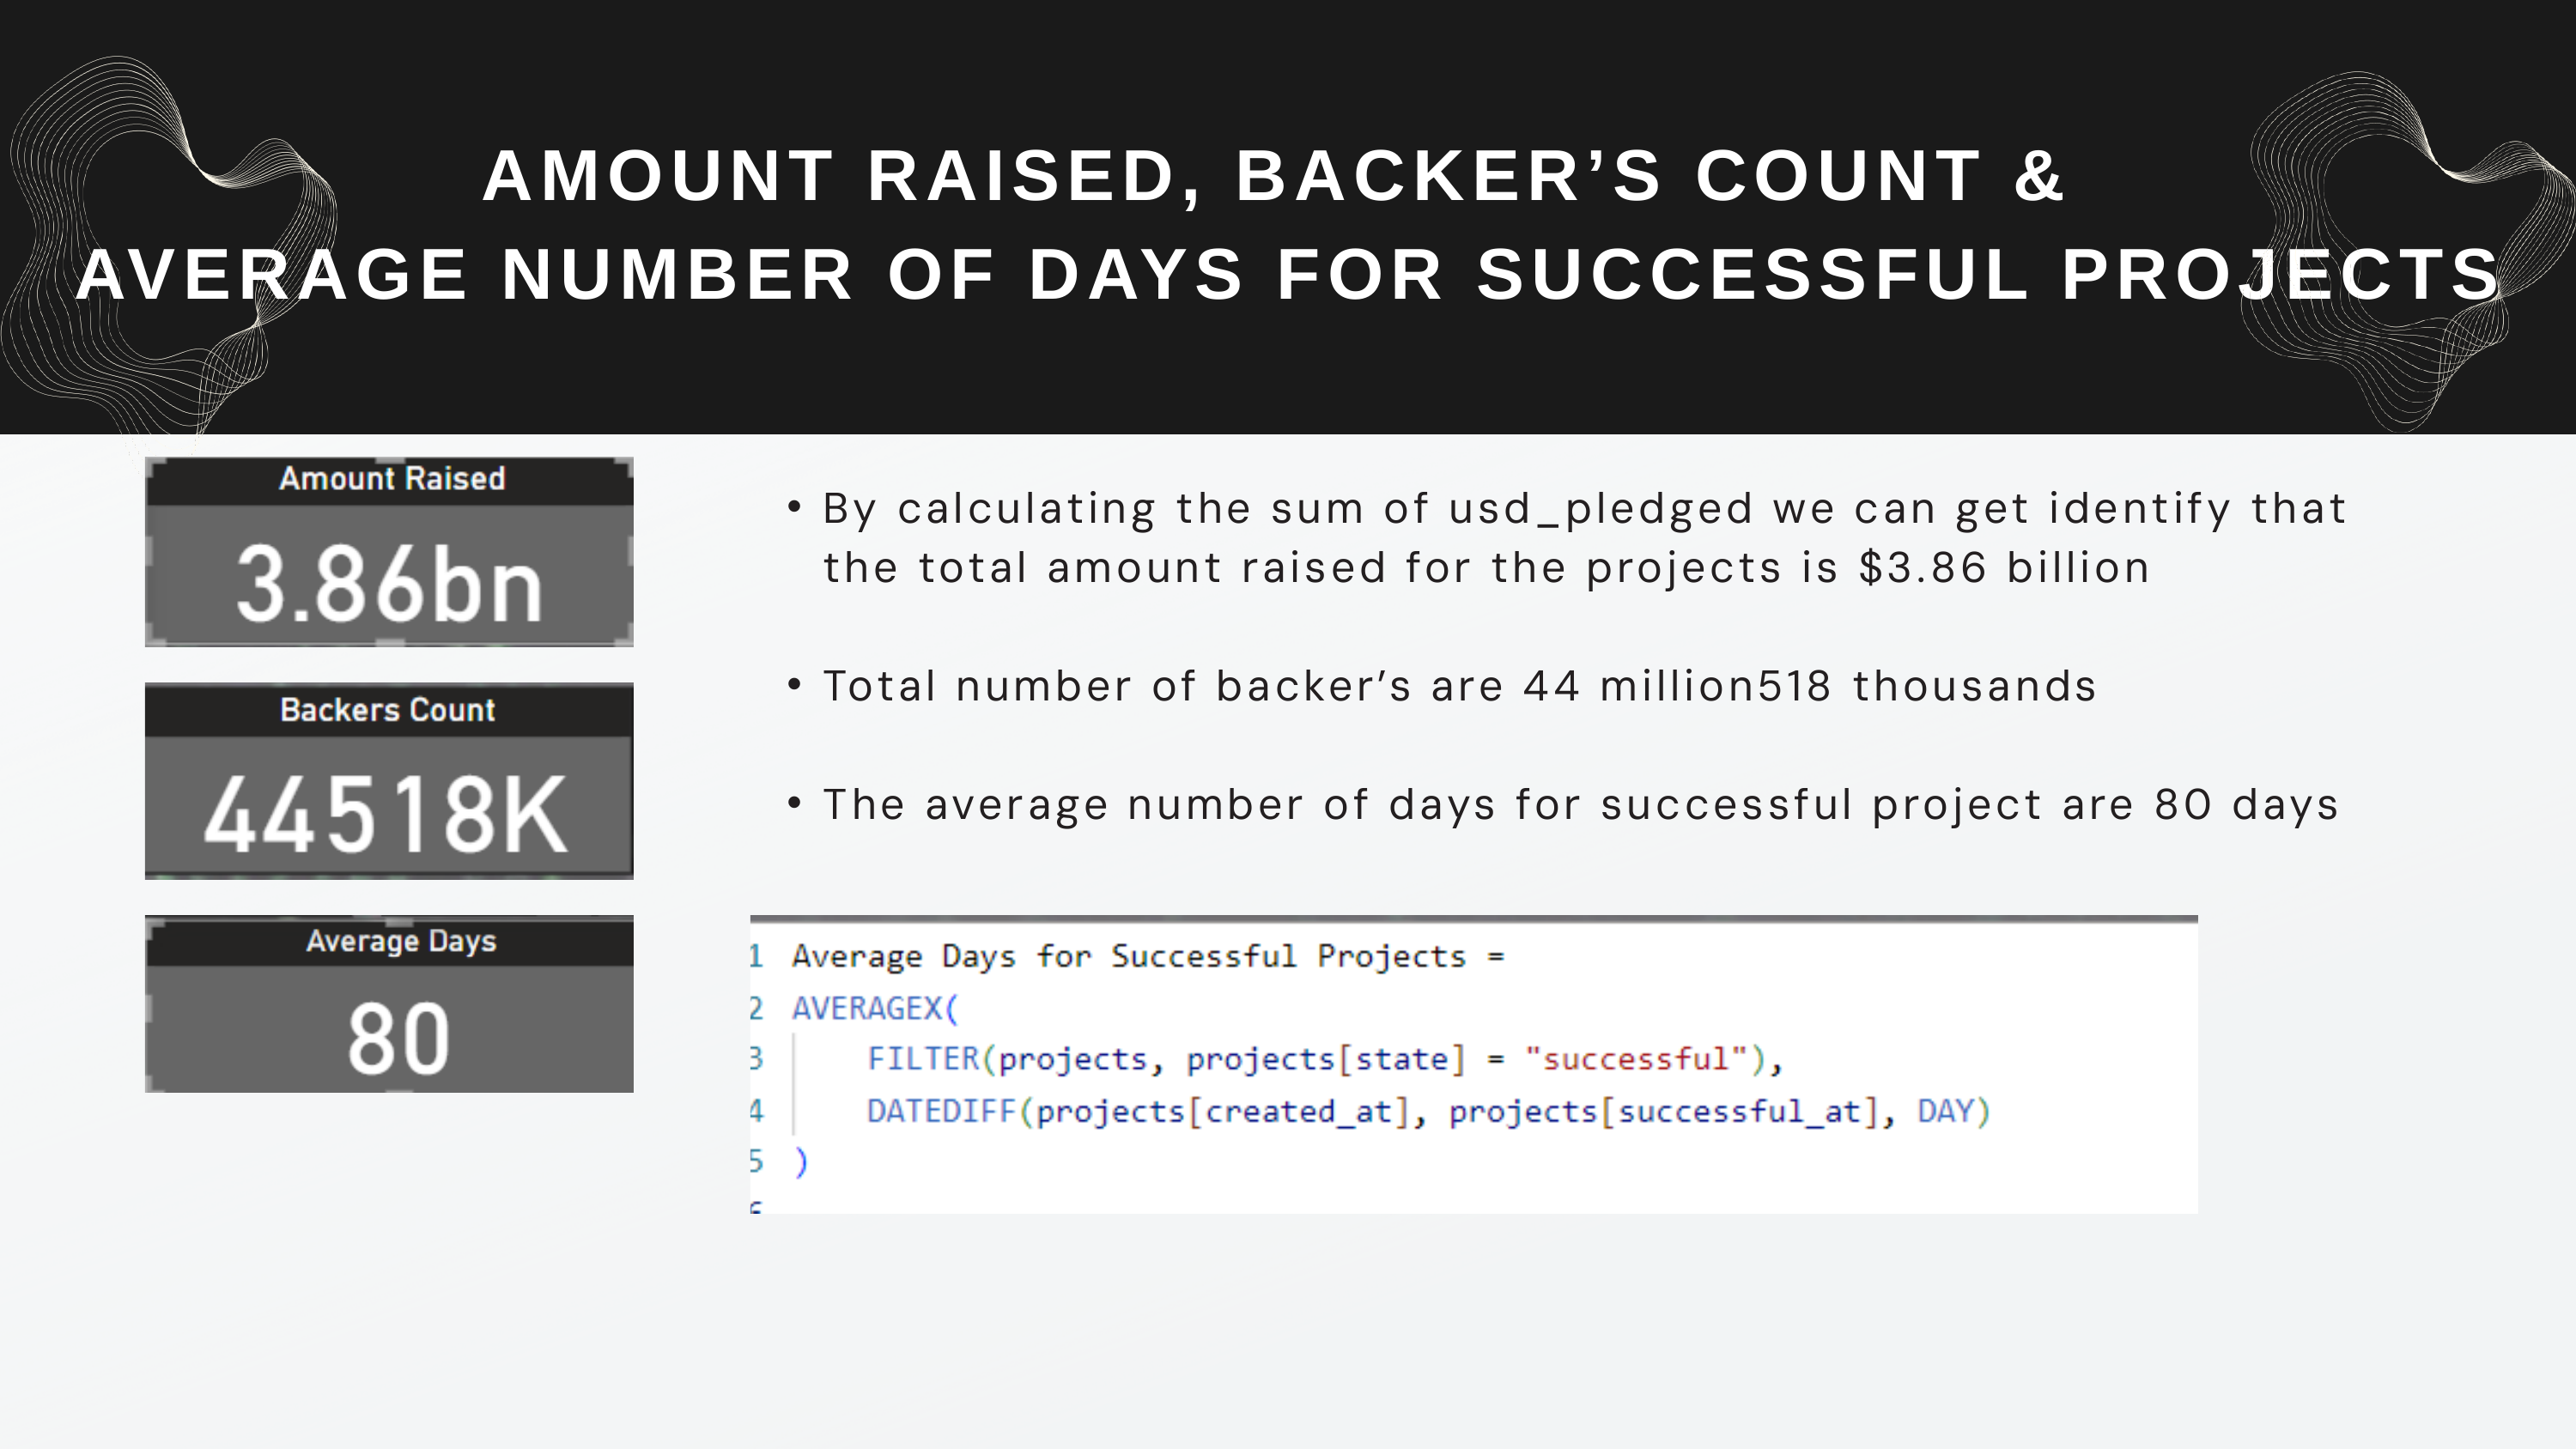

AMOUNT RAISED, BACKER’S COUNT &
AVERAGE NUMBER OF DAYS FOR SUCCESSFUL PROJECTS

By calculating the sum of usd_pledged we can get identify that the total amount raised for the projects is $3.86 billion

Total number of backer’s are 44 million518 thousands

The average number of days for successful project are 80 days